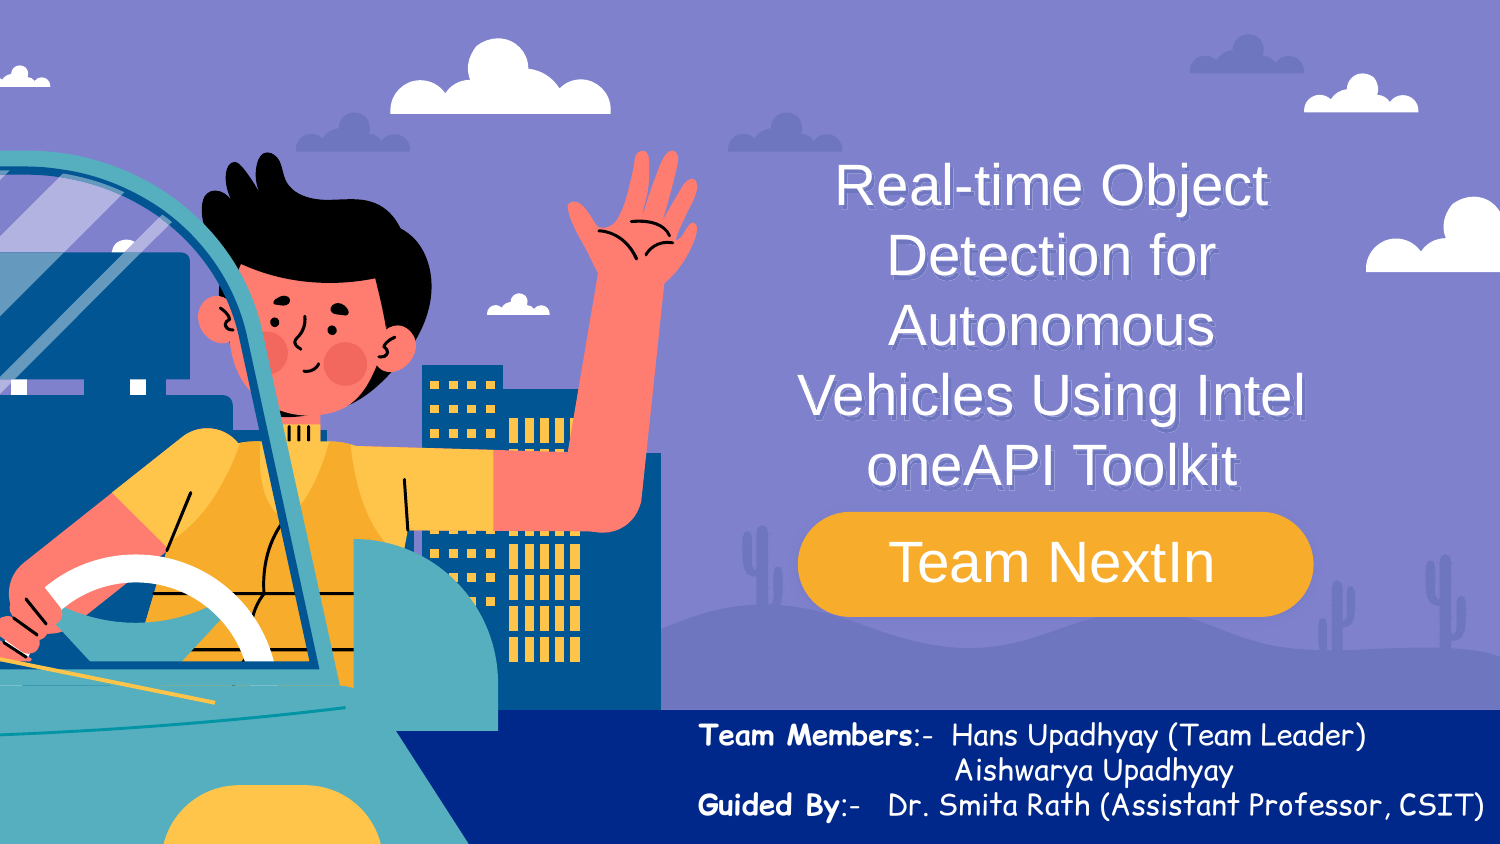

# Real-time Object Detection for Autonomous Vehicles Using Intel oneAPI Toolkit

Team NextIn

Team Members:-  Hans Upadhyay (Team Leader)
	            Aishwarya Upadhyay
Guided By:-   Dr. Smita Rath (Assistant Professor, CSIT)